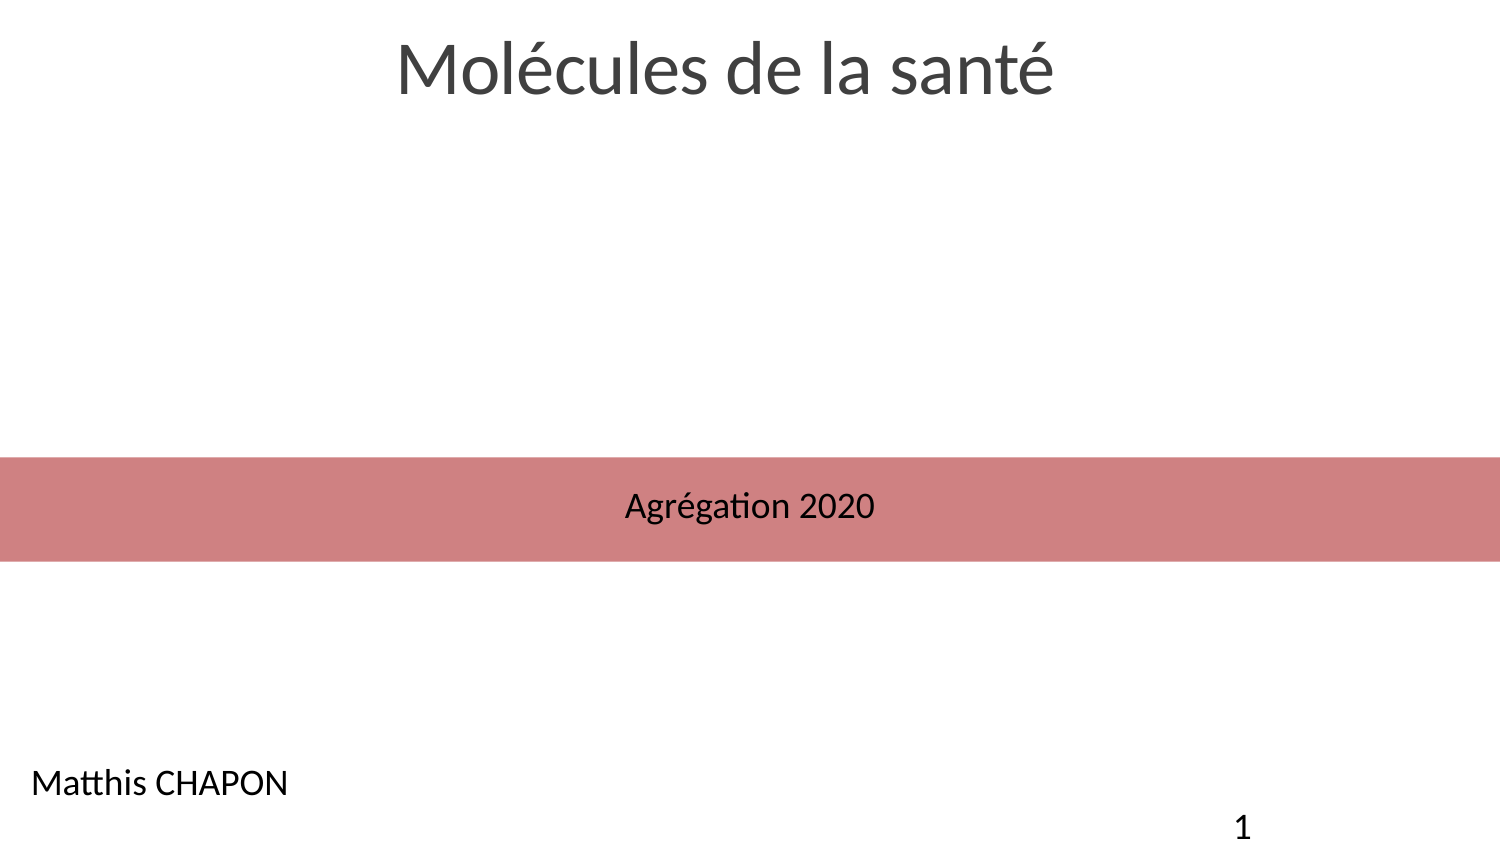

# Molécules de la santé
Agrégation 2020
Matthis CHAPON
1